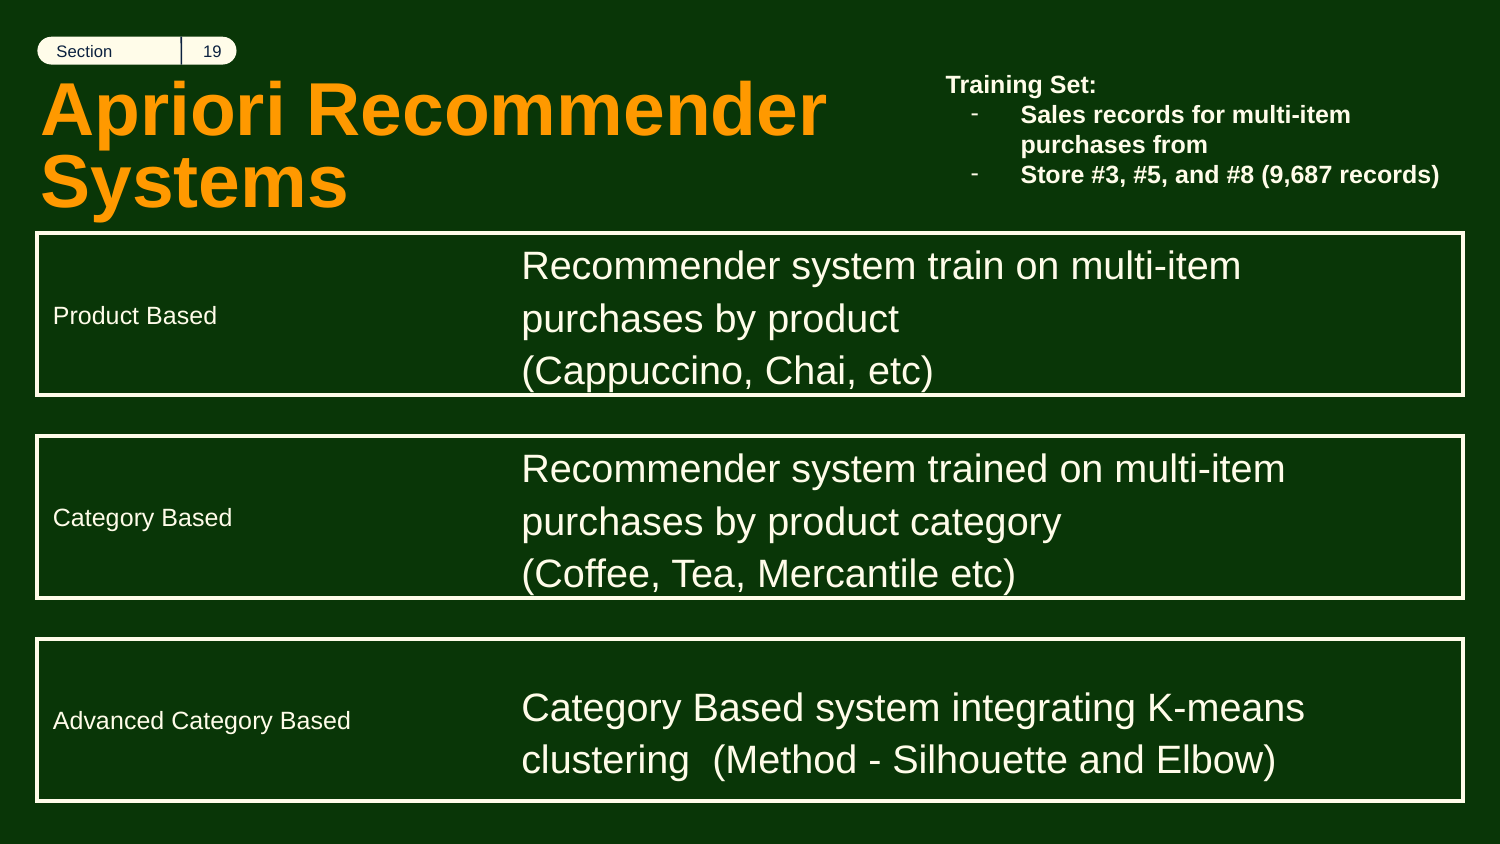

19
Section
12
Section
Training Set:
Sales records for multi-item purchases from
Store #3, #5, and #8 (9,687 records)

# Apriori Recommender Systems
Product Based
Recommender system train on multi-item purchases by product
(Cappuccino, Chai, etc)
Category Based
Recommender system trained on multi-item purchases by product category
(Coffee, Tea, Mercantile etc)
Advanced Category Based
Category Based system integrating K-means clustering  (Method - Silhouette and Elbow)